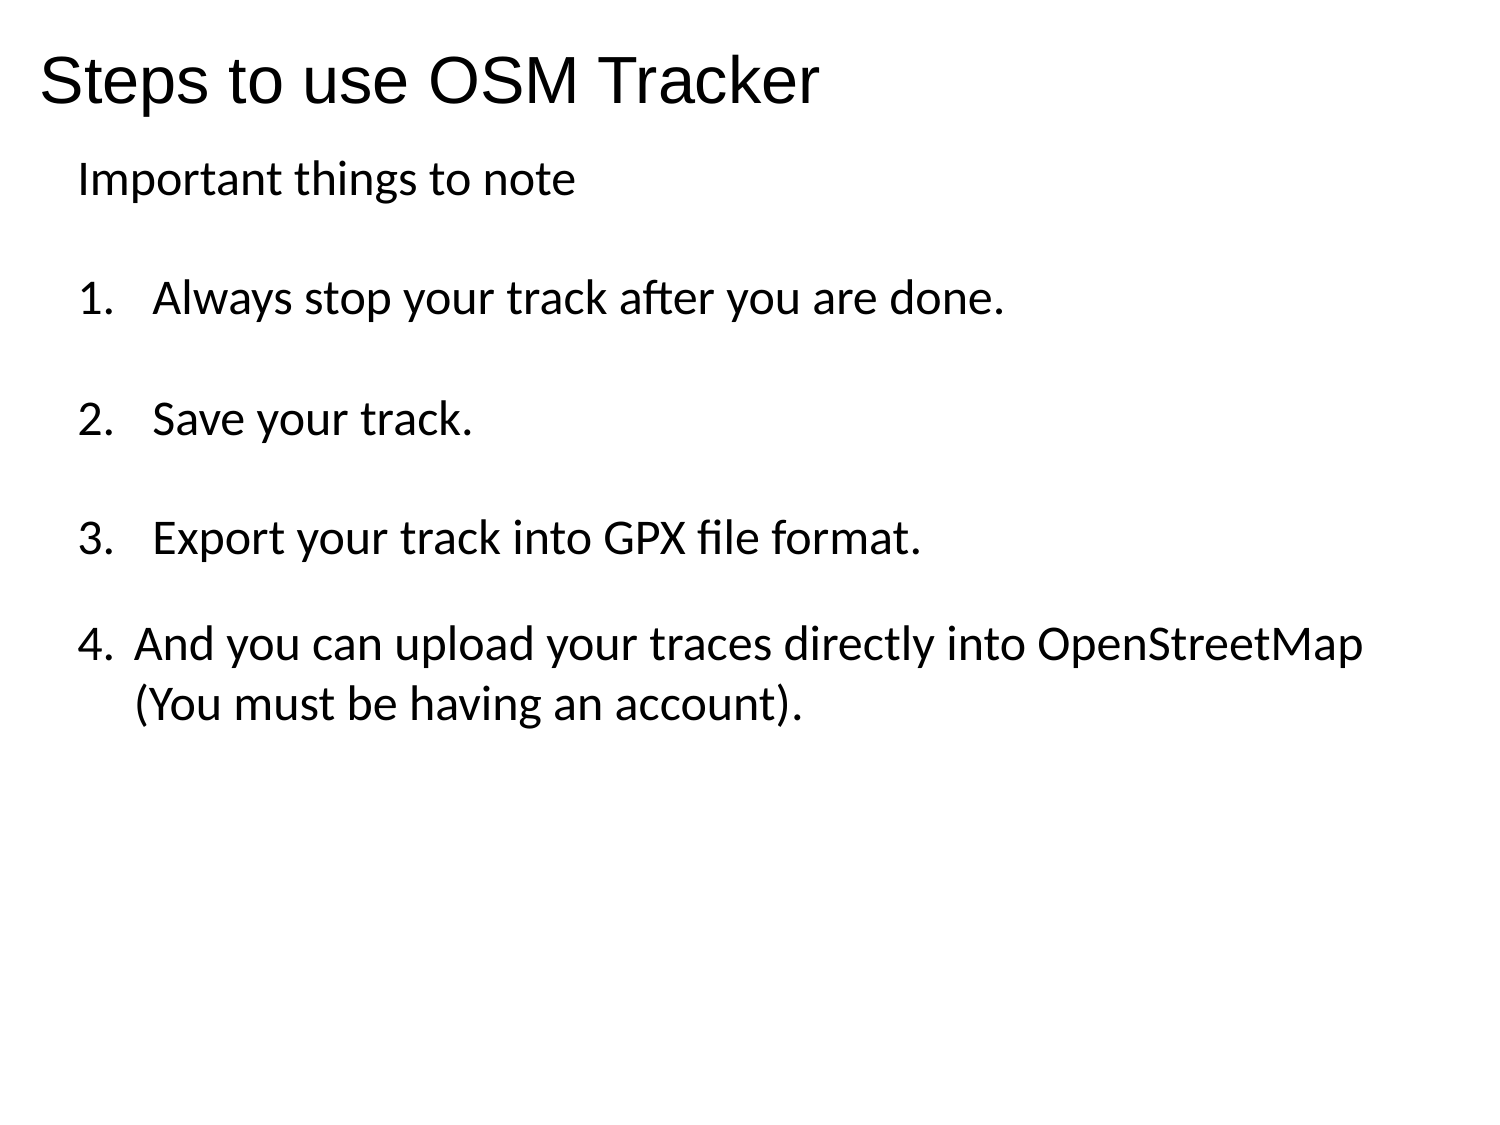

Steps to use OSM Tracker
Important things to note

Always stop your track after you are done.

Save your track.

Export your track into GPX file format.

And you can upload your traces directly into OpenStreetMap (You must be having an account).